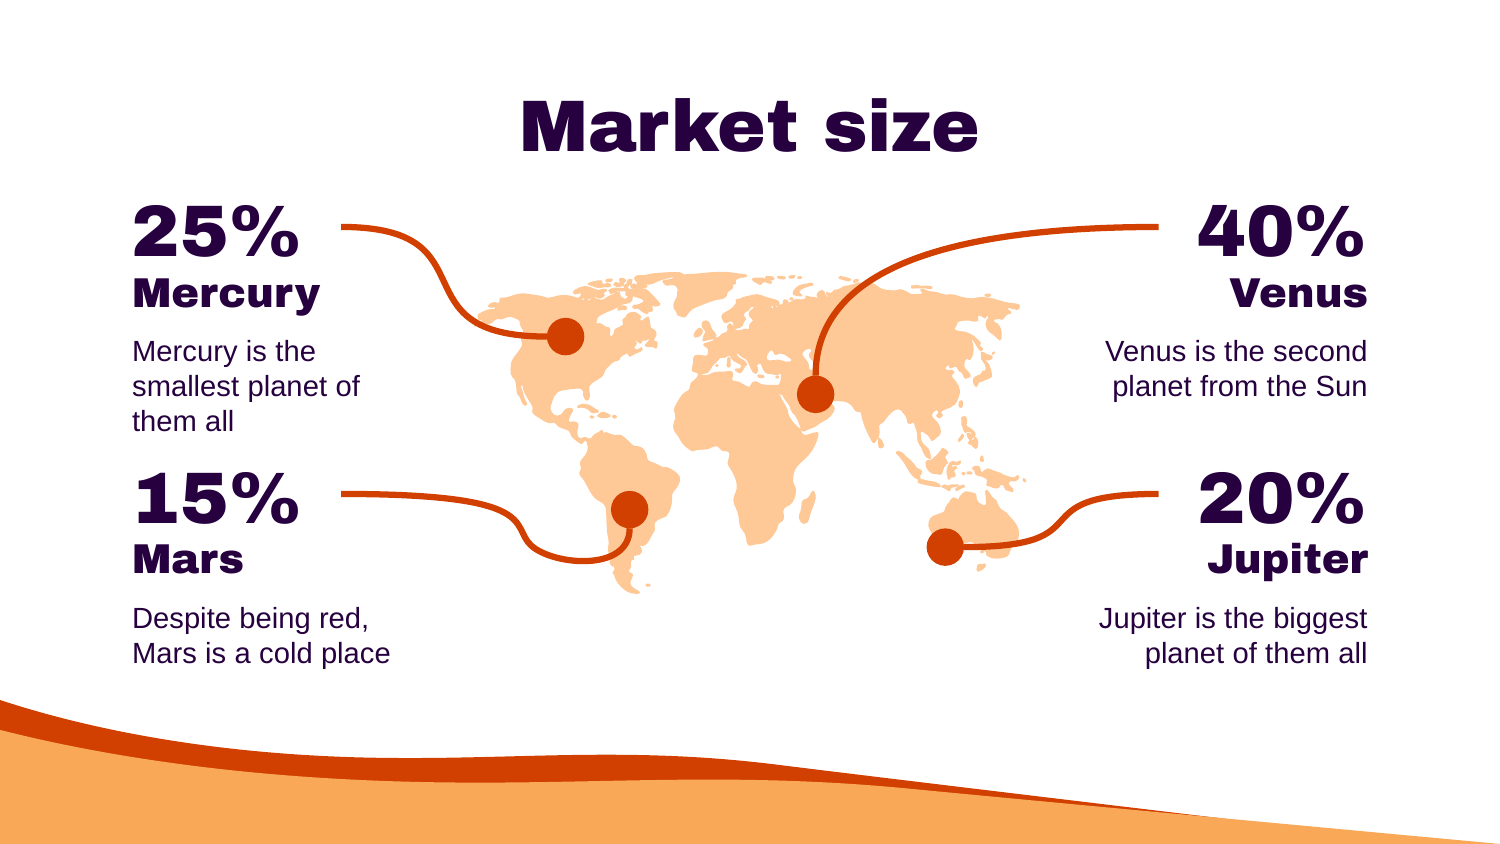

# Market size
25%
40%
Mercury
Venus

Mercury is the smallest planet of them all

Venus is the second planet from the Sun

15%
20%

Mars

Jupiter
Despite being red, Mars is a cold place
Jupiter is the biggest planet of them all